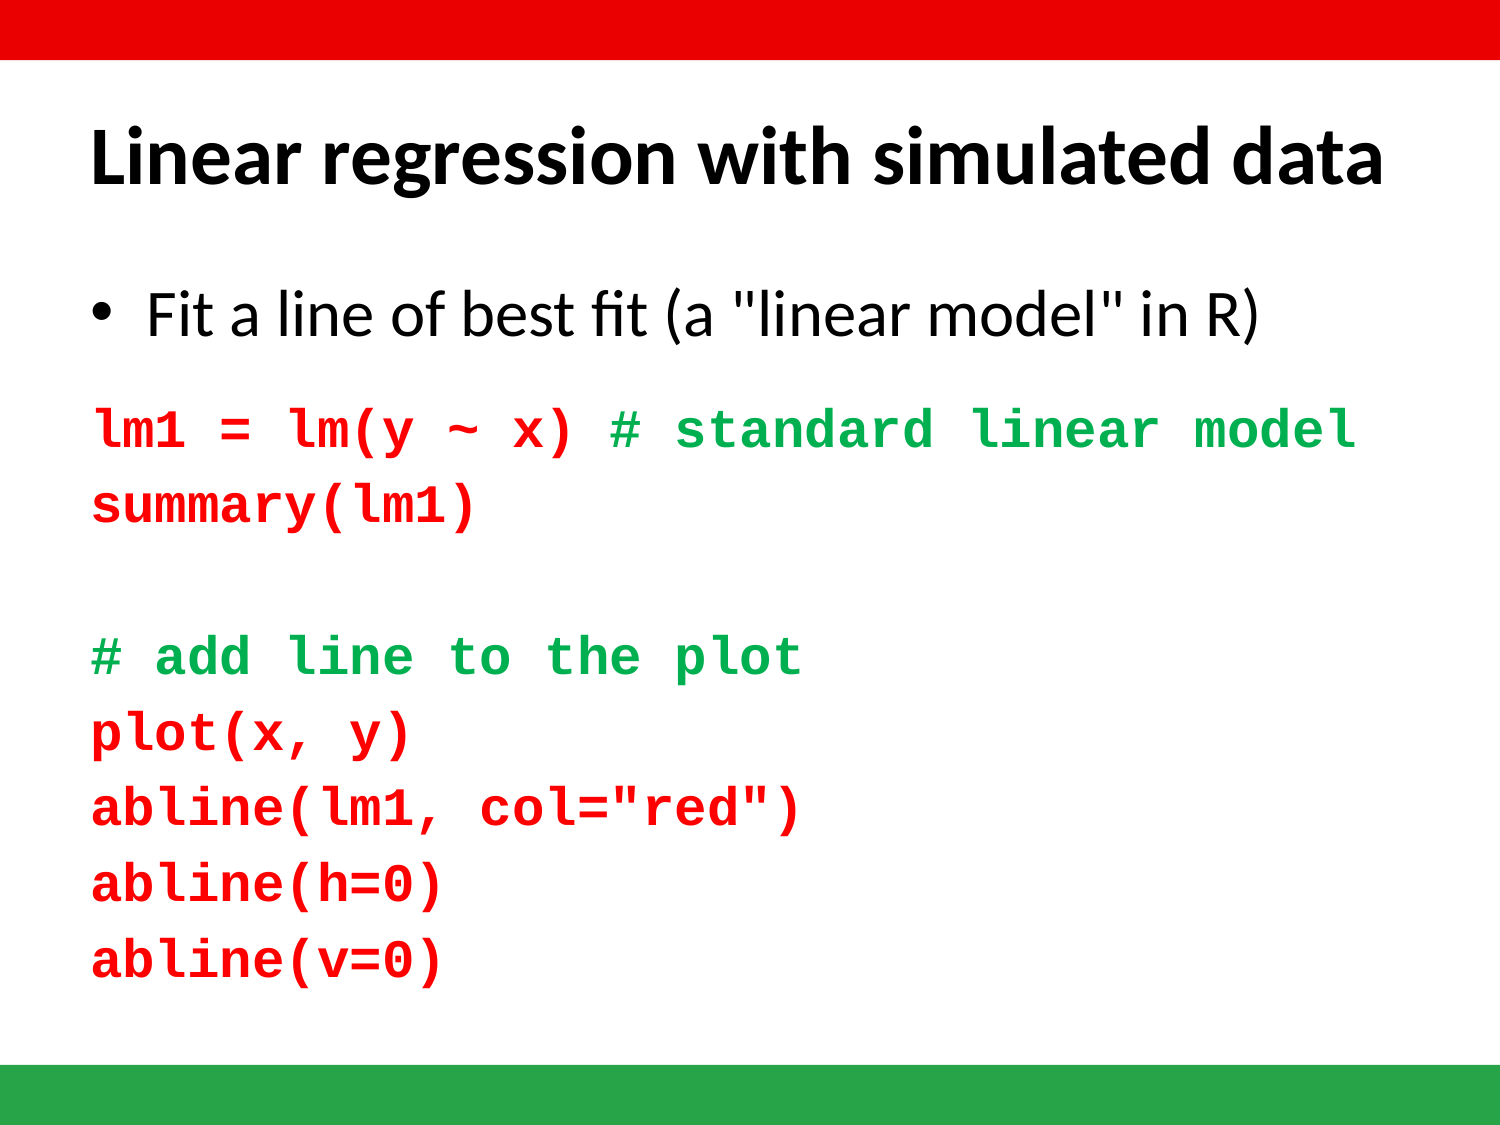

# Linear regression with simulated data
Fit a line of best fit (a "linear model" in R)

lm1 = lm(y ~ x) # standard linear model
summary(lm1)

# add line to the plot
plot(x, y)
abline(lm1, col="red")
abline(h=0)
abline(v=0)